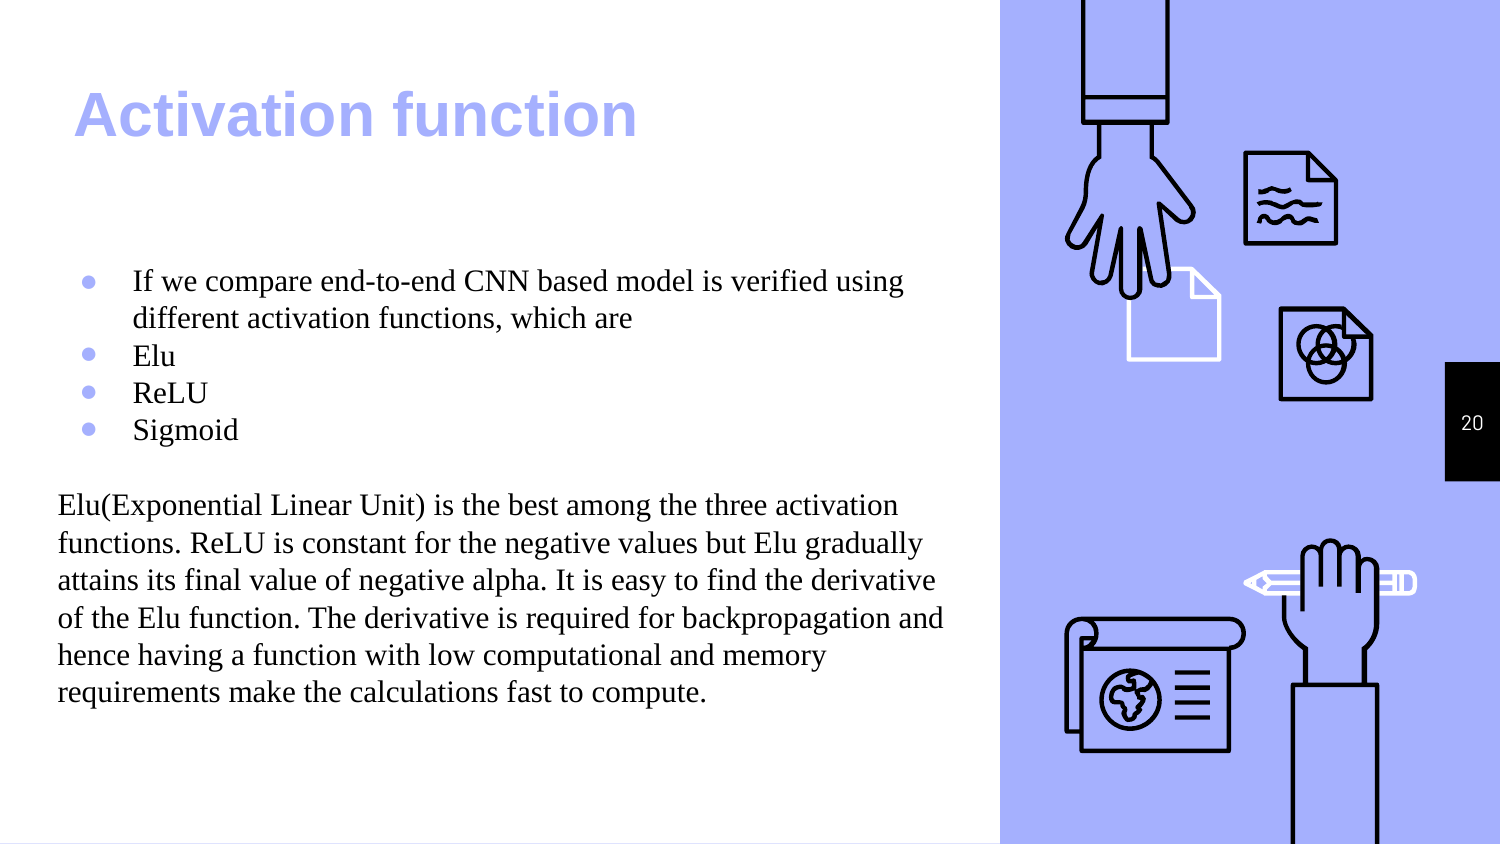

# Activation function
If we compare end-to-end CNN based model is verified using different activation functions, which are
Elu
ReLU
Sigmoid

Elu(Exponential Linear Unit) is the best among the three activation functions. ReLU is constant for the negative values but Elu gradually attains its final value of negative alpha. It is easy to find the derivative of the Elu function. The derivative is required for backpropagation and hence having a function with low computational and memory requirements make the calculations fast to compute.
20